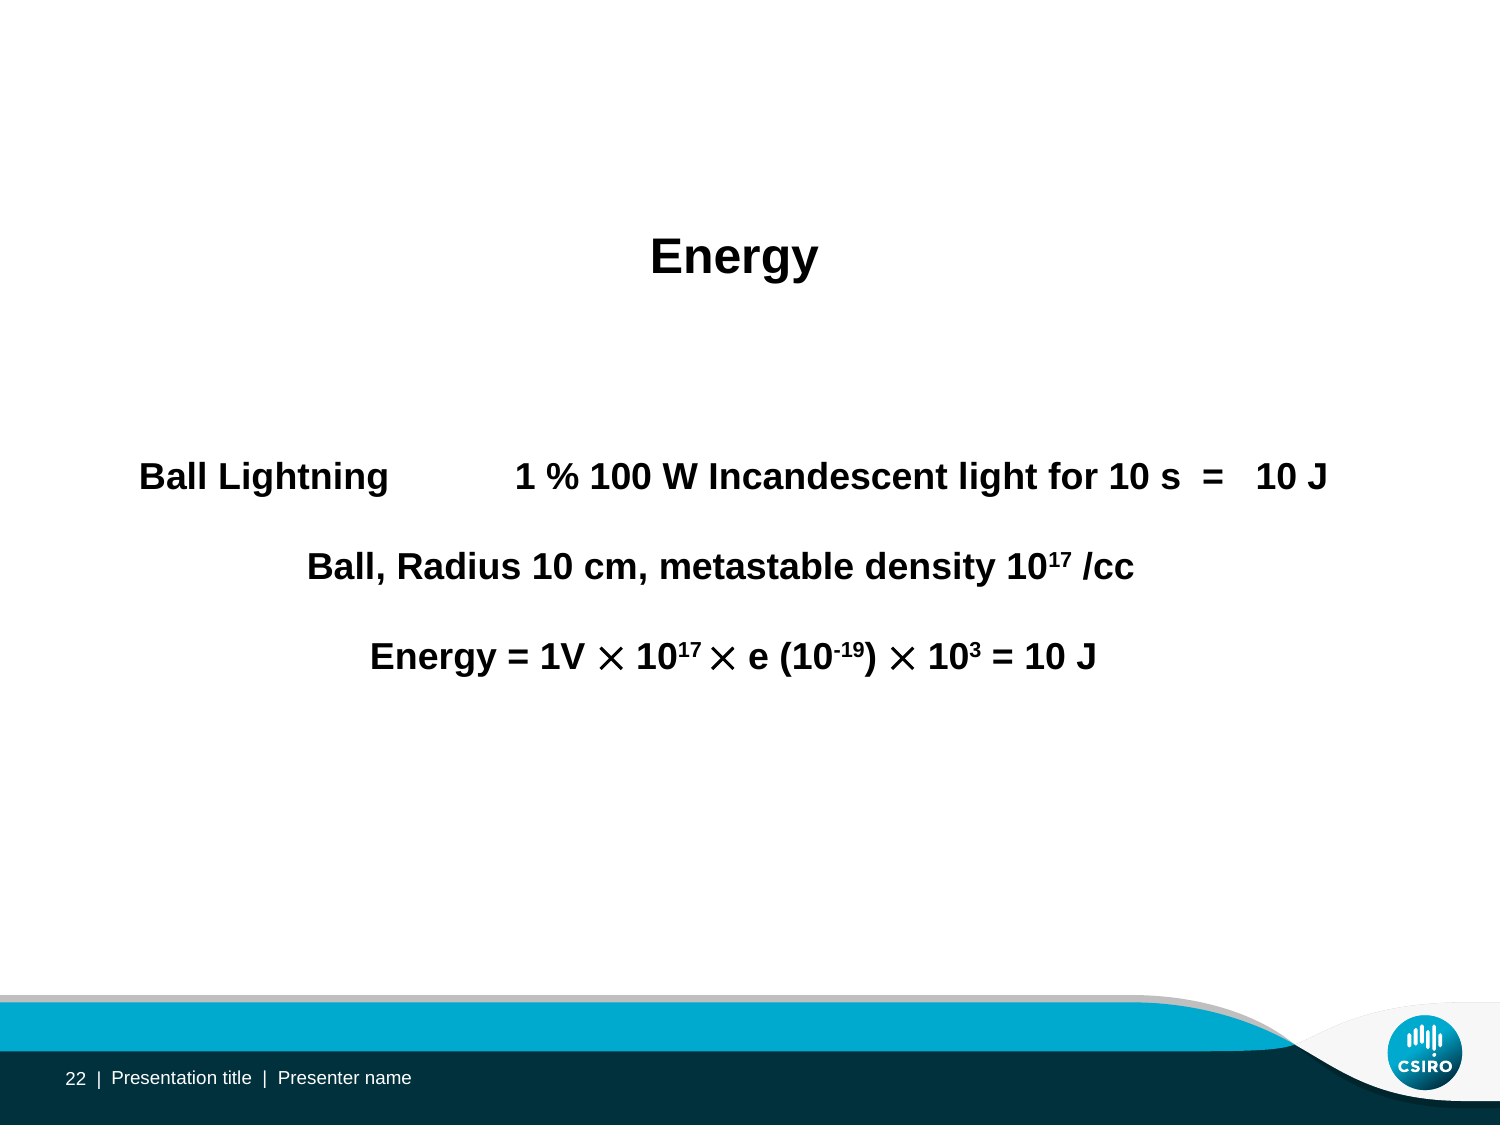

Energy
Ball Lightning            1 % 100 W Incandescent light for 10 s  =   10 J

                Ball, Radius 10 cm, metastable density 1017 /cc

                      Energy = 1V × 1017 × e (10-19) × 103 = 10 J
22  |
Presentation title  |  Presenter name